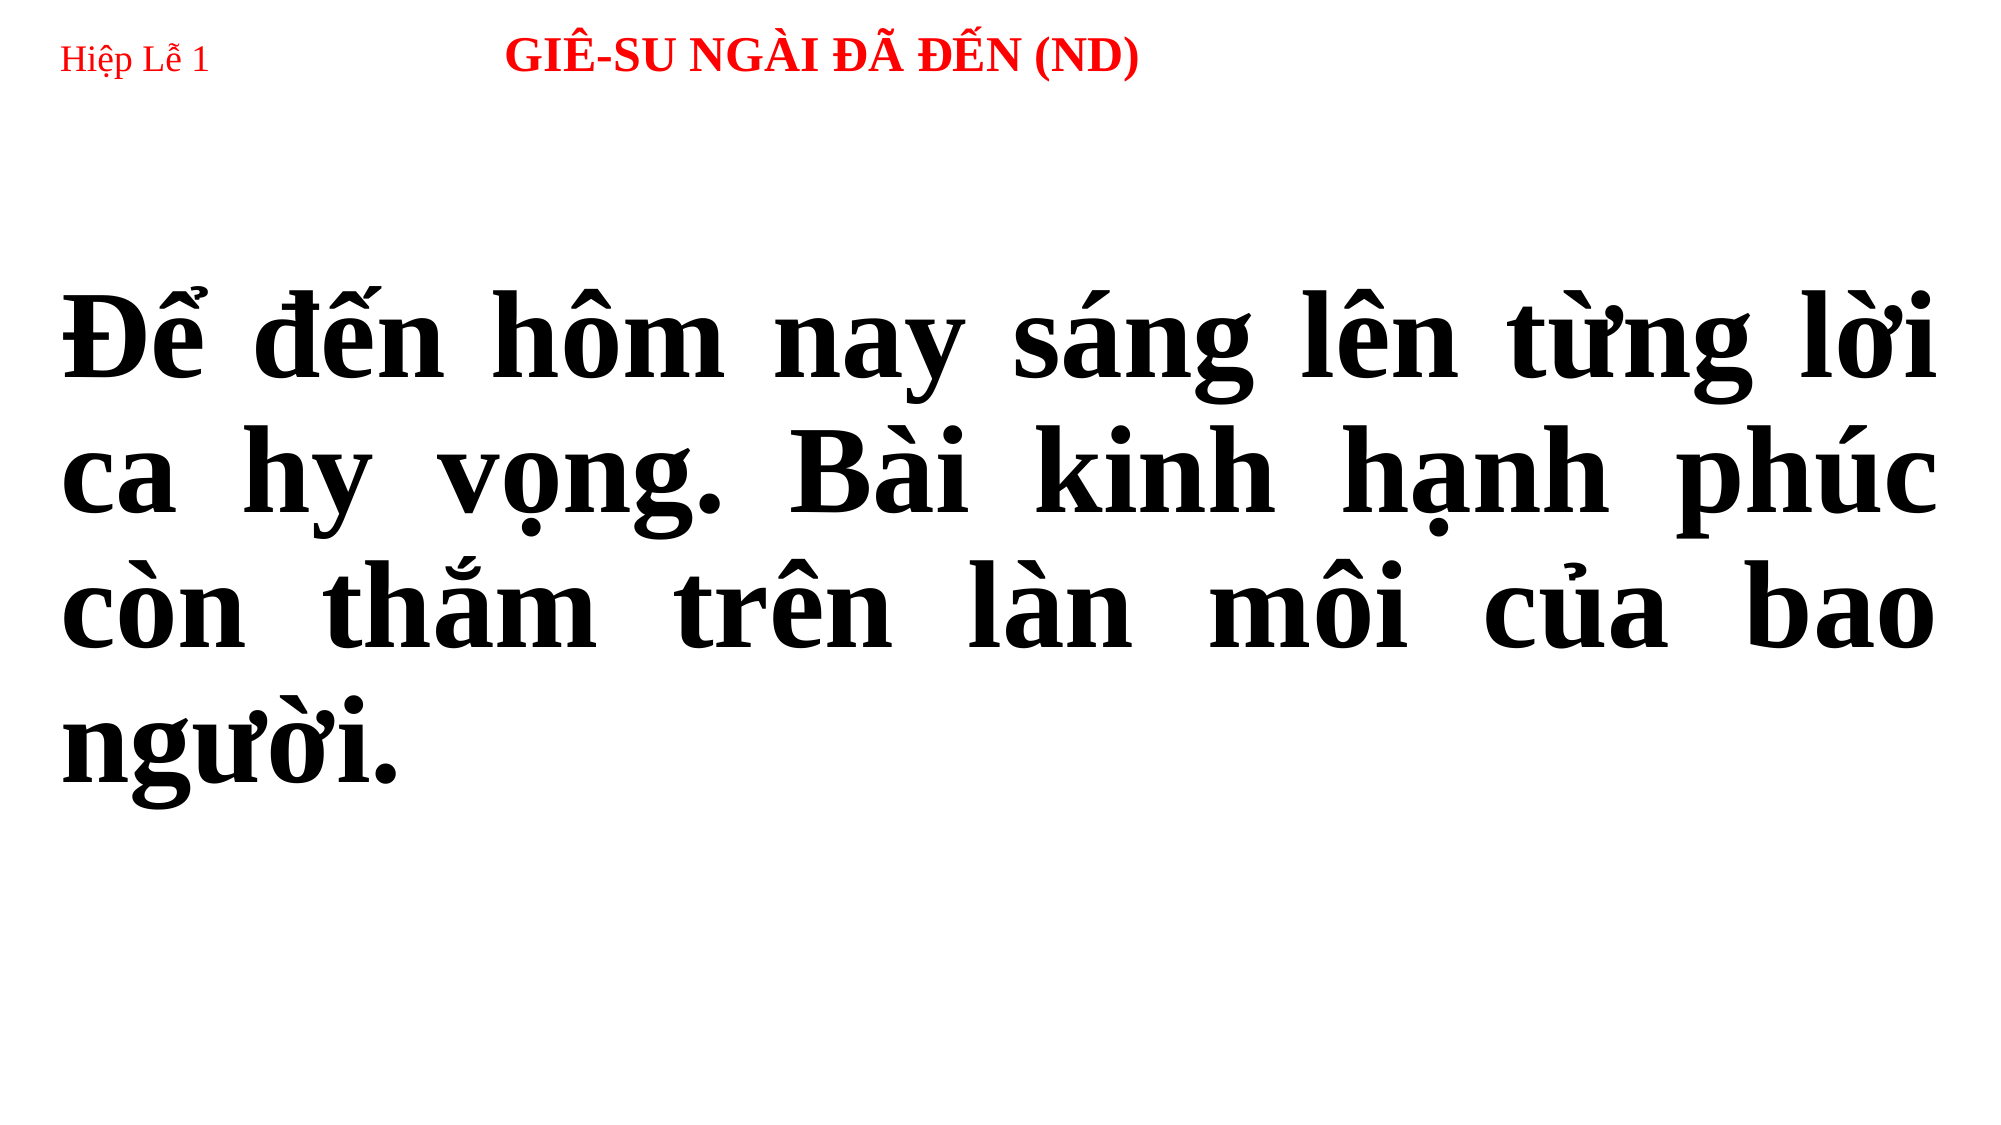

# Hiệp Lễ 1                               GIÊ-SU NGÀI ĐÃ ĐẾN (ND)
Để đến hôm nay sáng lên từng lời ca hy vọng. Bài kinh hạnh phúc còn thắm trên làn môi của bao người.